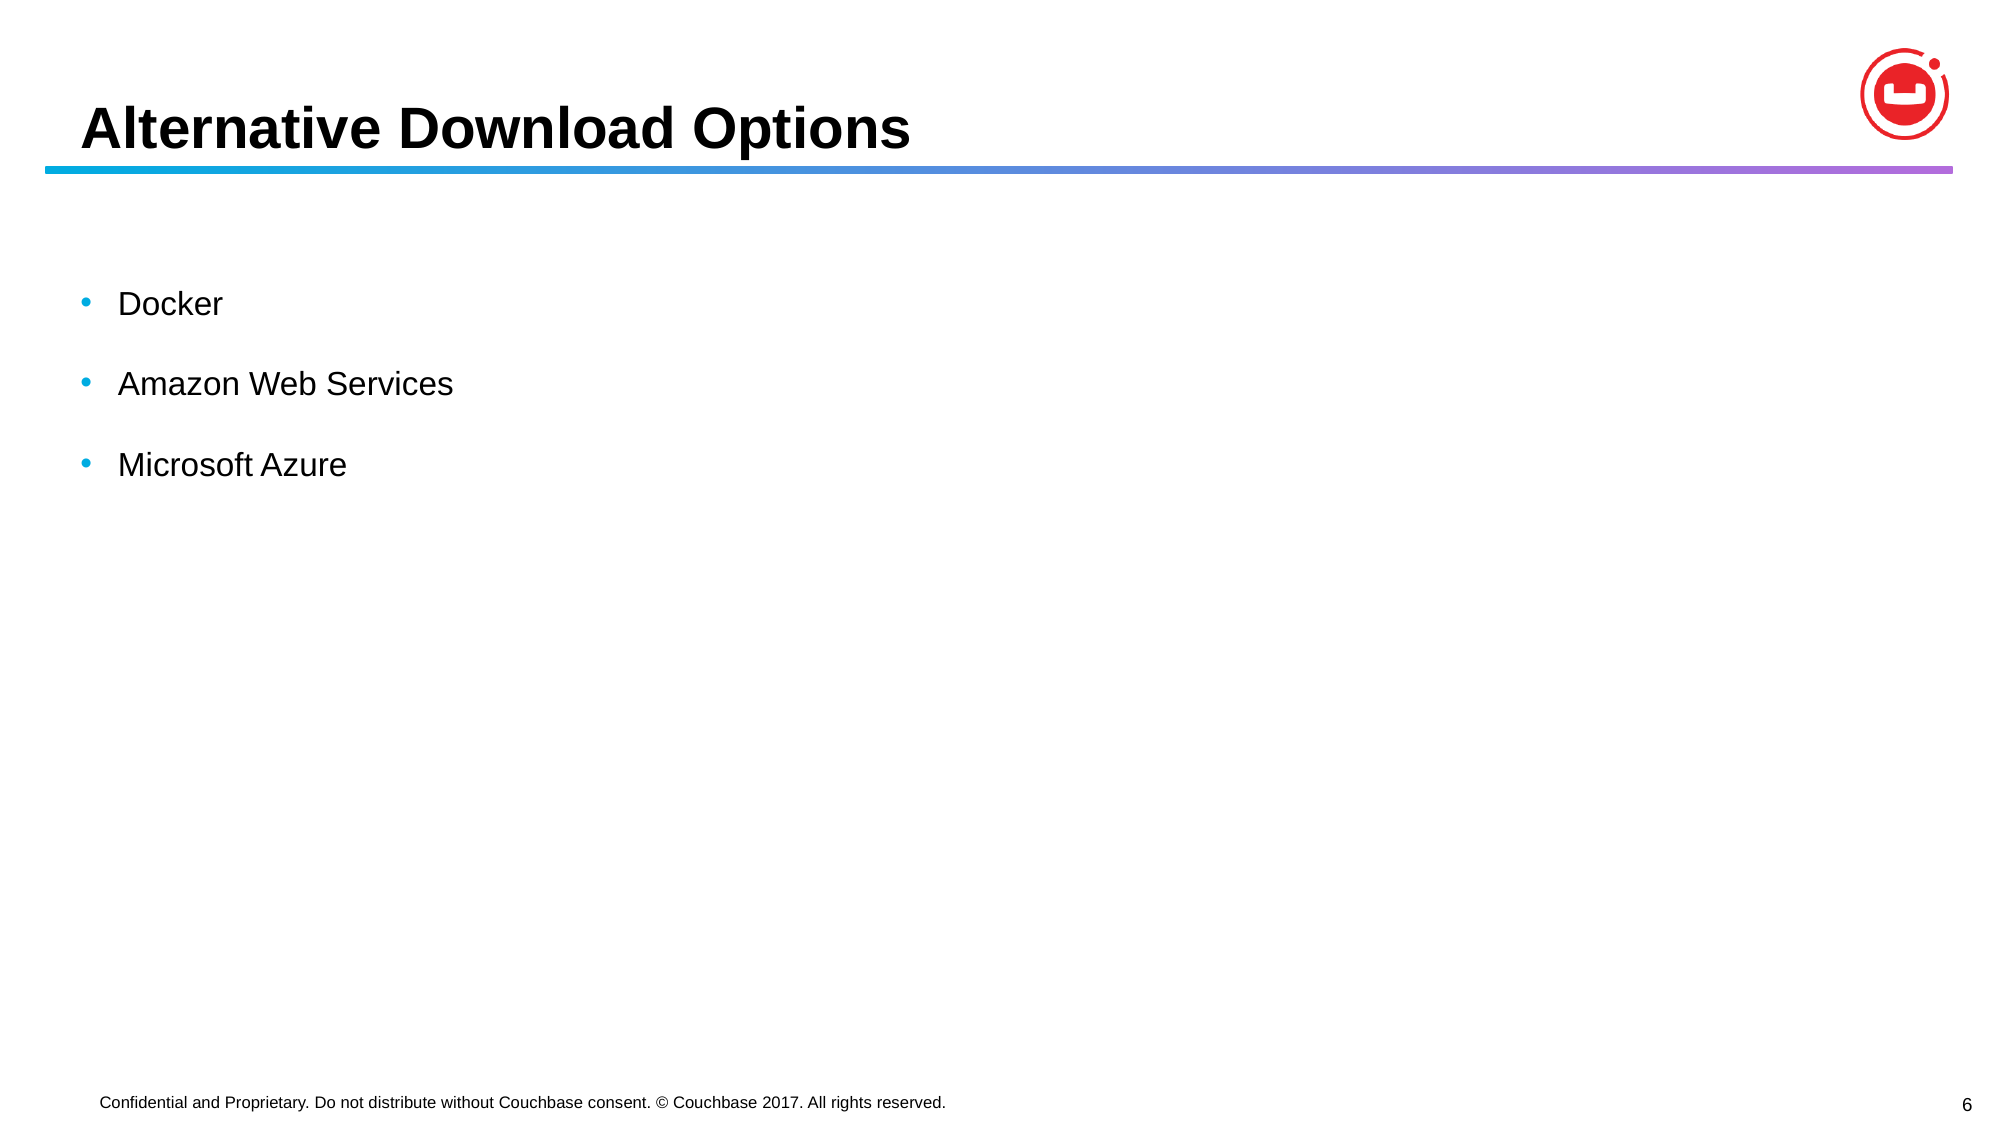

# Alternative Download Options
Docker
Amazon Web Services
Microsoft Azure